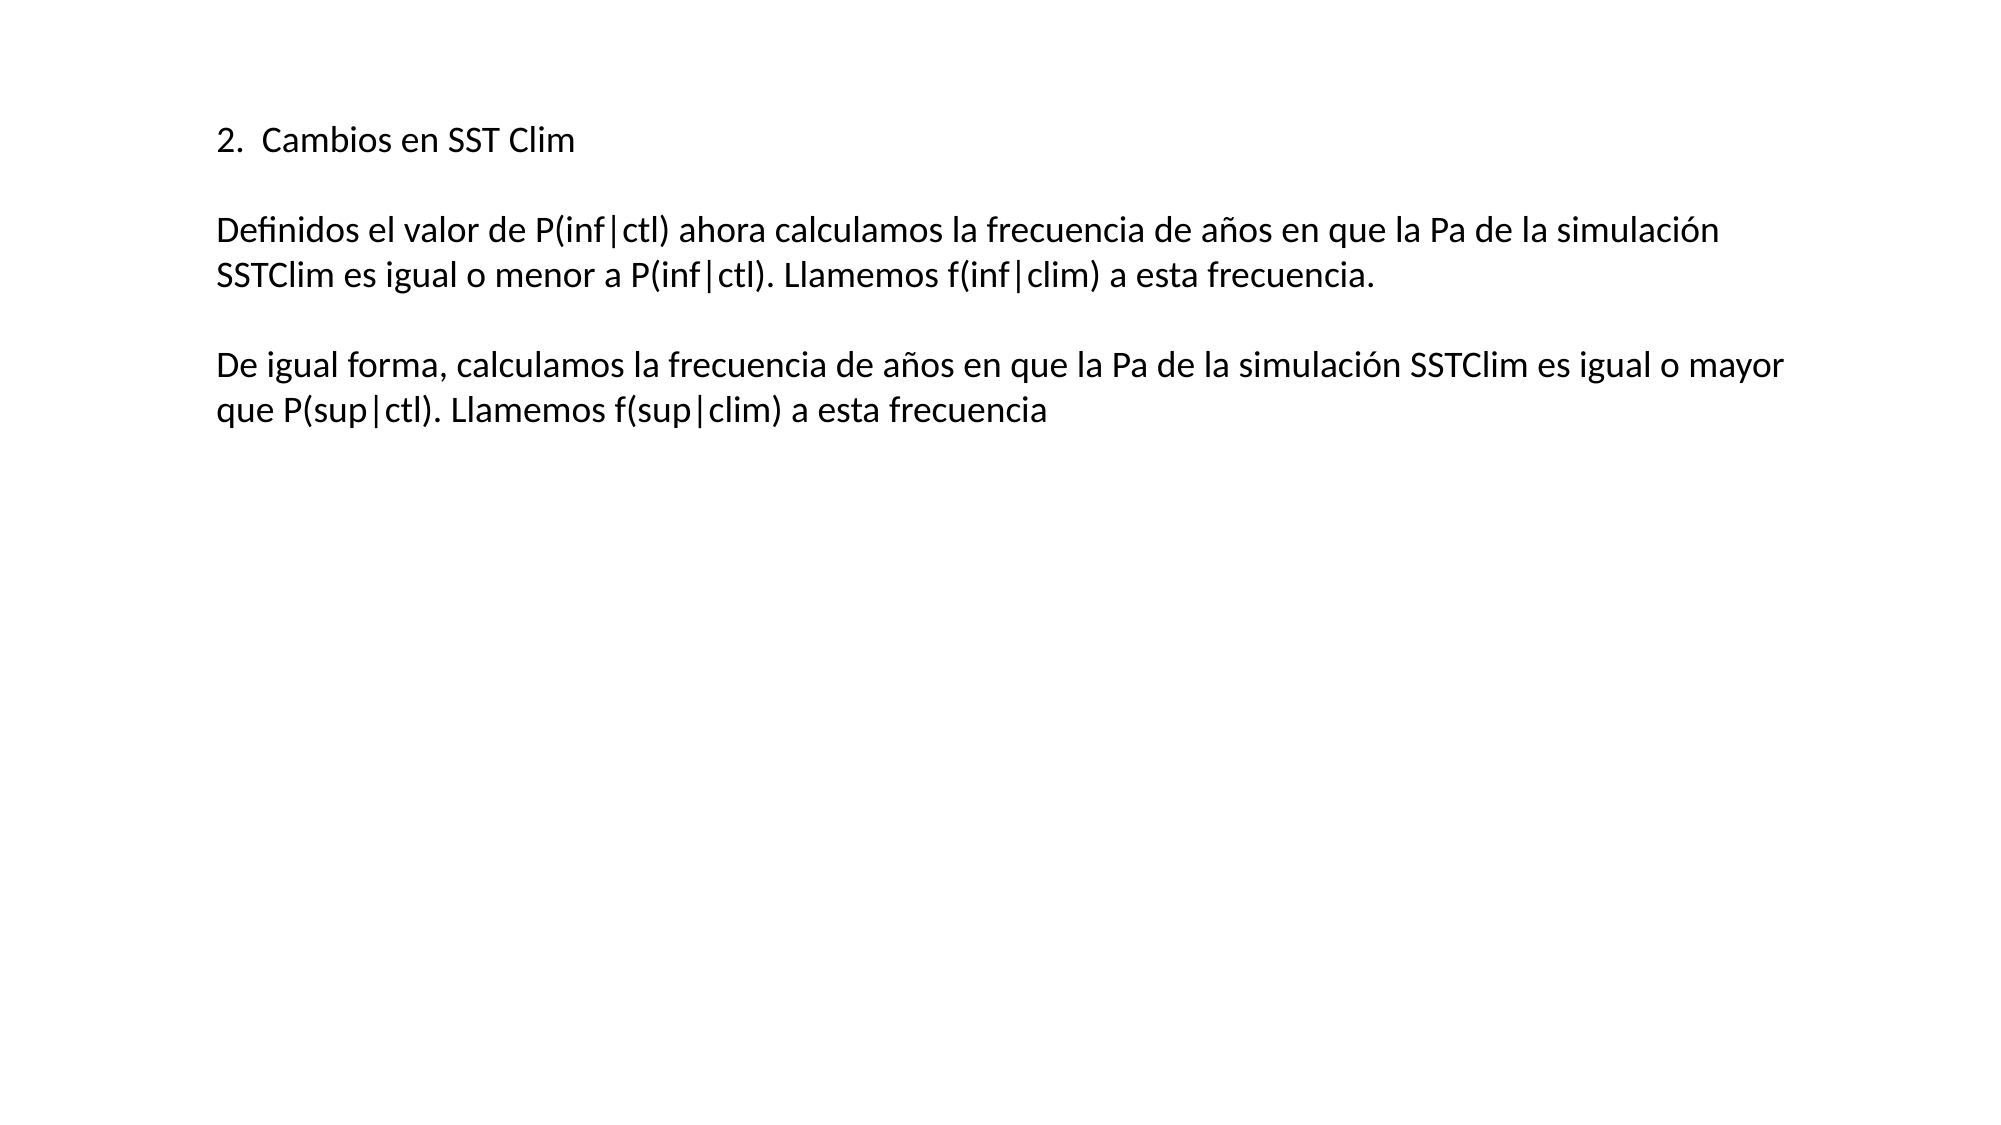

2.  Cambios en SST Clim

Definidos el valor de P(inf|ctl) ahora calculamos la frecuencia de años en que la Pa de la simulación SSTClim es igual o menor a P(inf|ctl). Llamemos f(inf|clim) a esta frecuencia.

De igual forma, calculamos la frecuencia de años en que la Pa de la simulación SSTClim es igual o mayor que P(sup|ctl). Llamemos f(sup|clim) a esta frecuencia